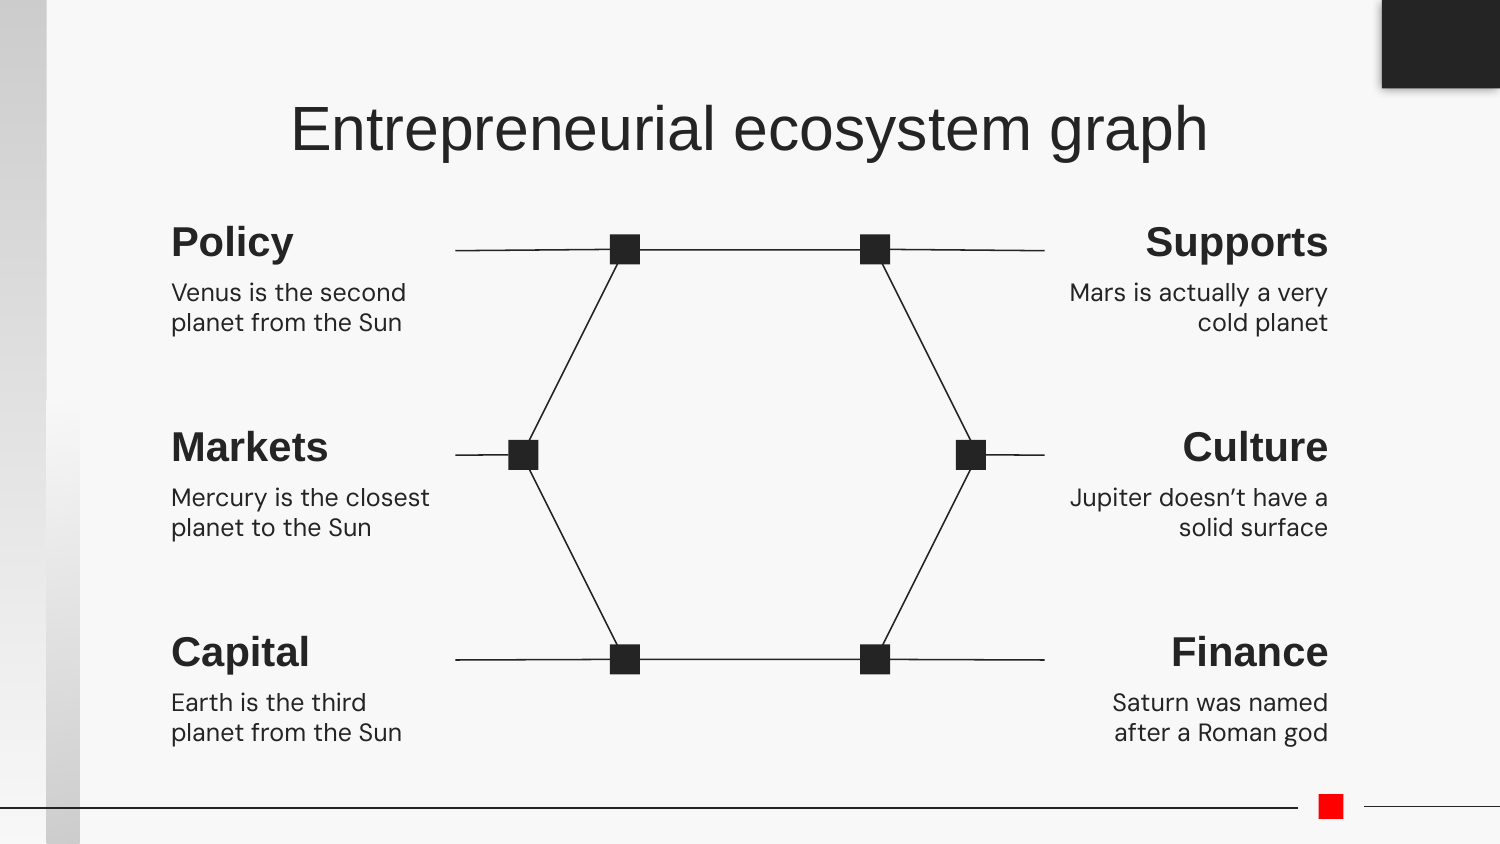

# Entrepreneurial ecosystem graph
Policy
Supports

Venus is the second planet from the Sun
Mars is actually a very cold planet
Markets
Culture

Mercury is the closest planet to the Sun
Jupiter doesn’t have a solid surface
Capital
Finance

Earth is the third planet from the Sun
Saturn was named after a Roman god